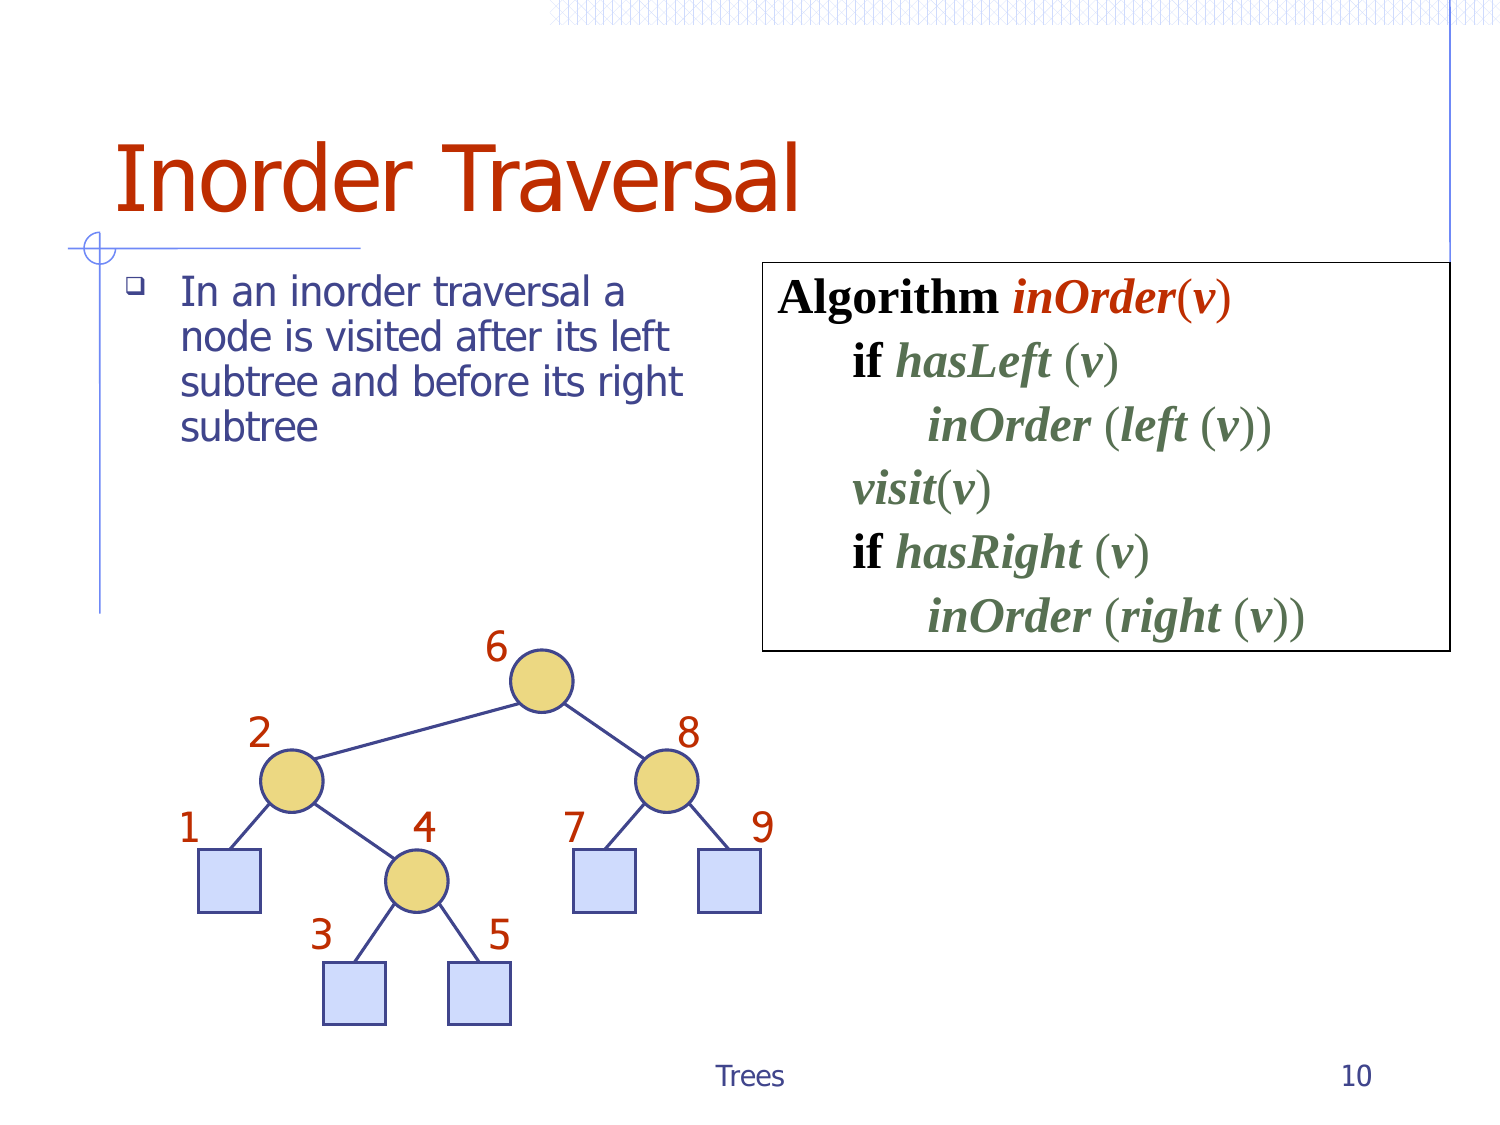

# Inorder Traversal
In an inorder traversal a node is visited after its left subtree and before its right subtree
Algorithm inOrder(v)
if hasLeft (v)
inOrder (left (v))
visit(v)
if hasRight (v)
inOrder (right (v))
6

2
8
1
4
7
9
3
5
Trees
10